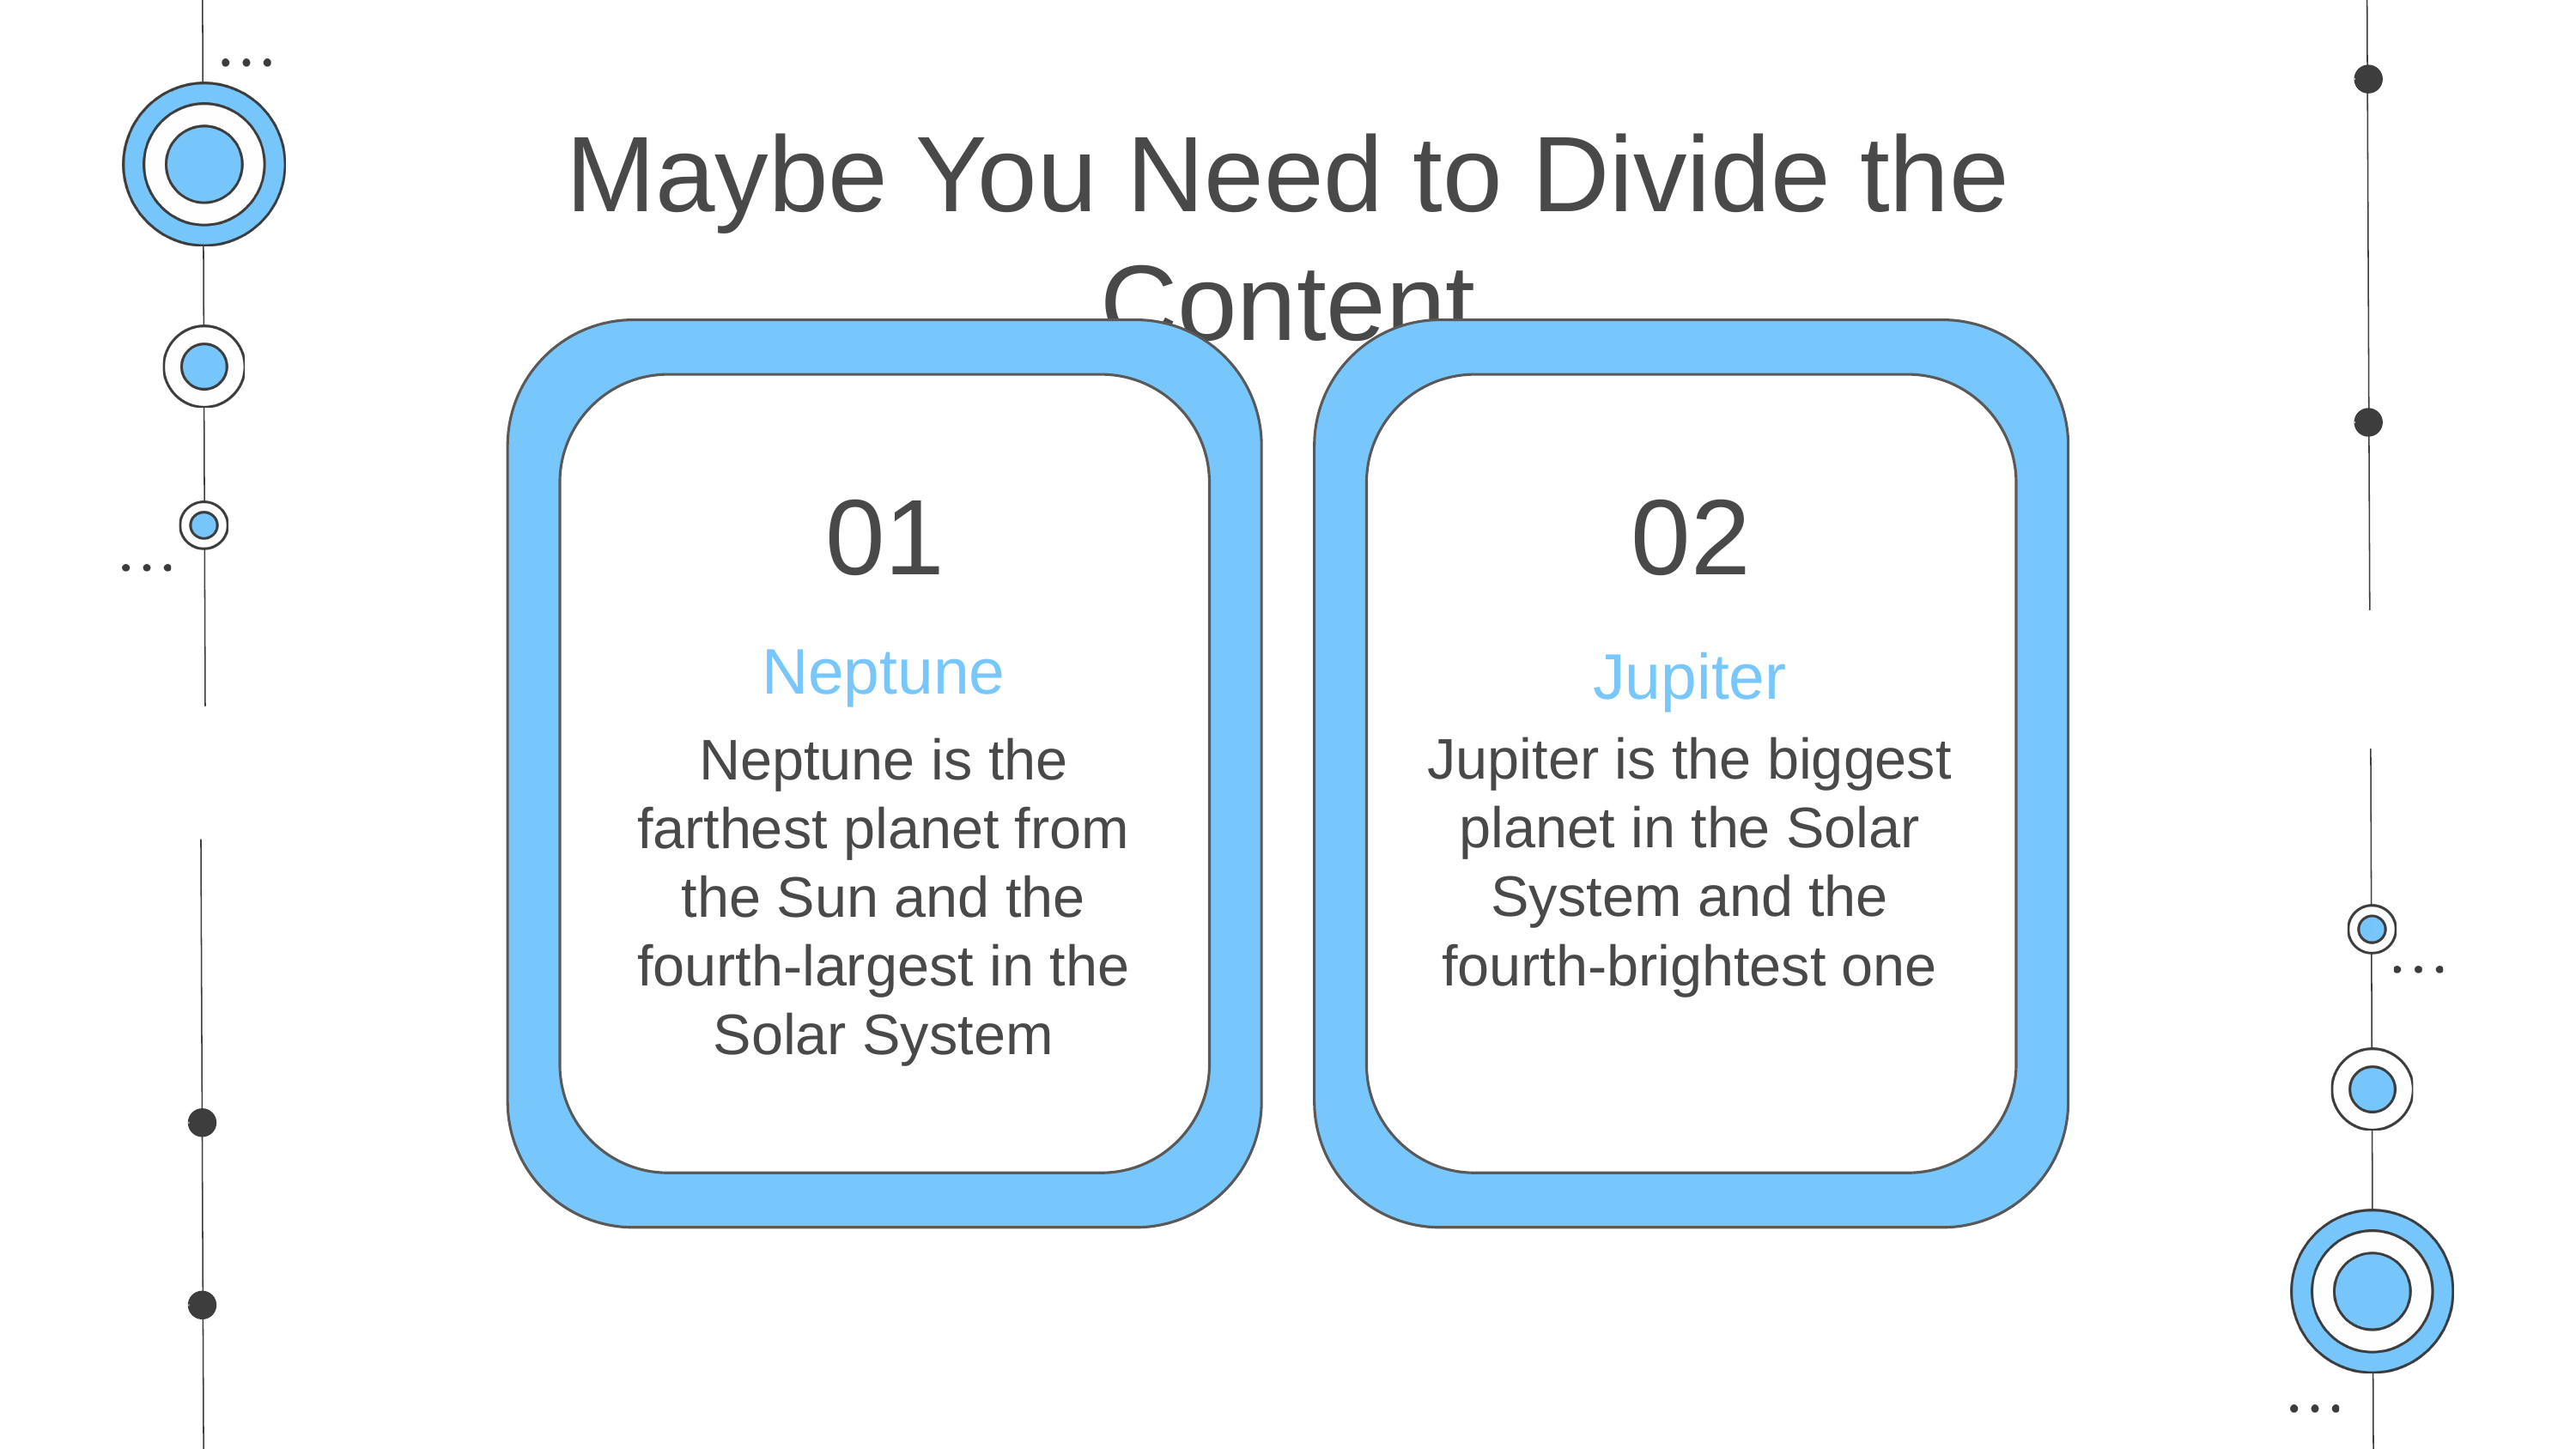

Maybe You Need to Divide the Content

01
02

Neptune
Jupiter
Neptune is the farthest planet from the Sun and the fourth-largest in the Solar System
Jupiter is the biggest planet in the Solar System and the fourth-brightest one